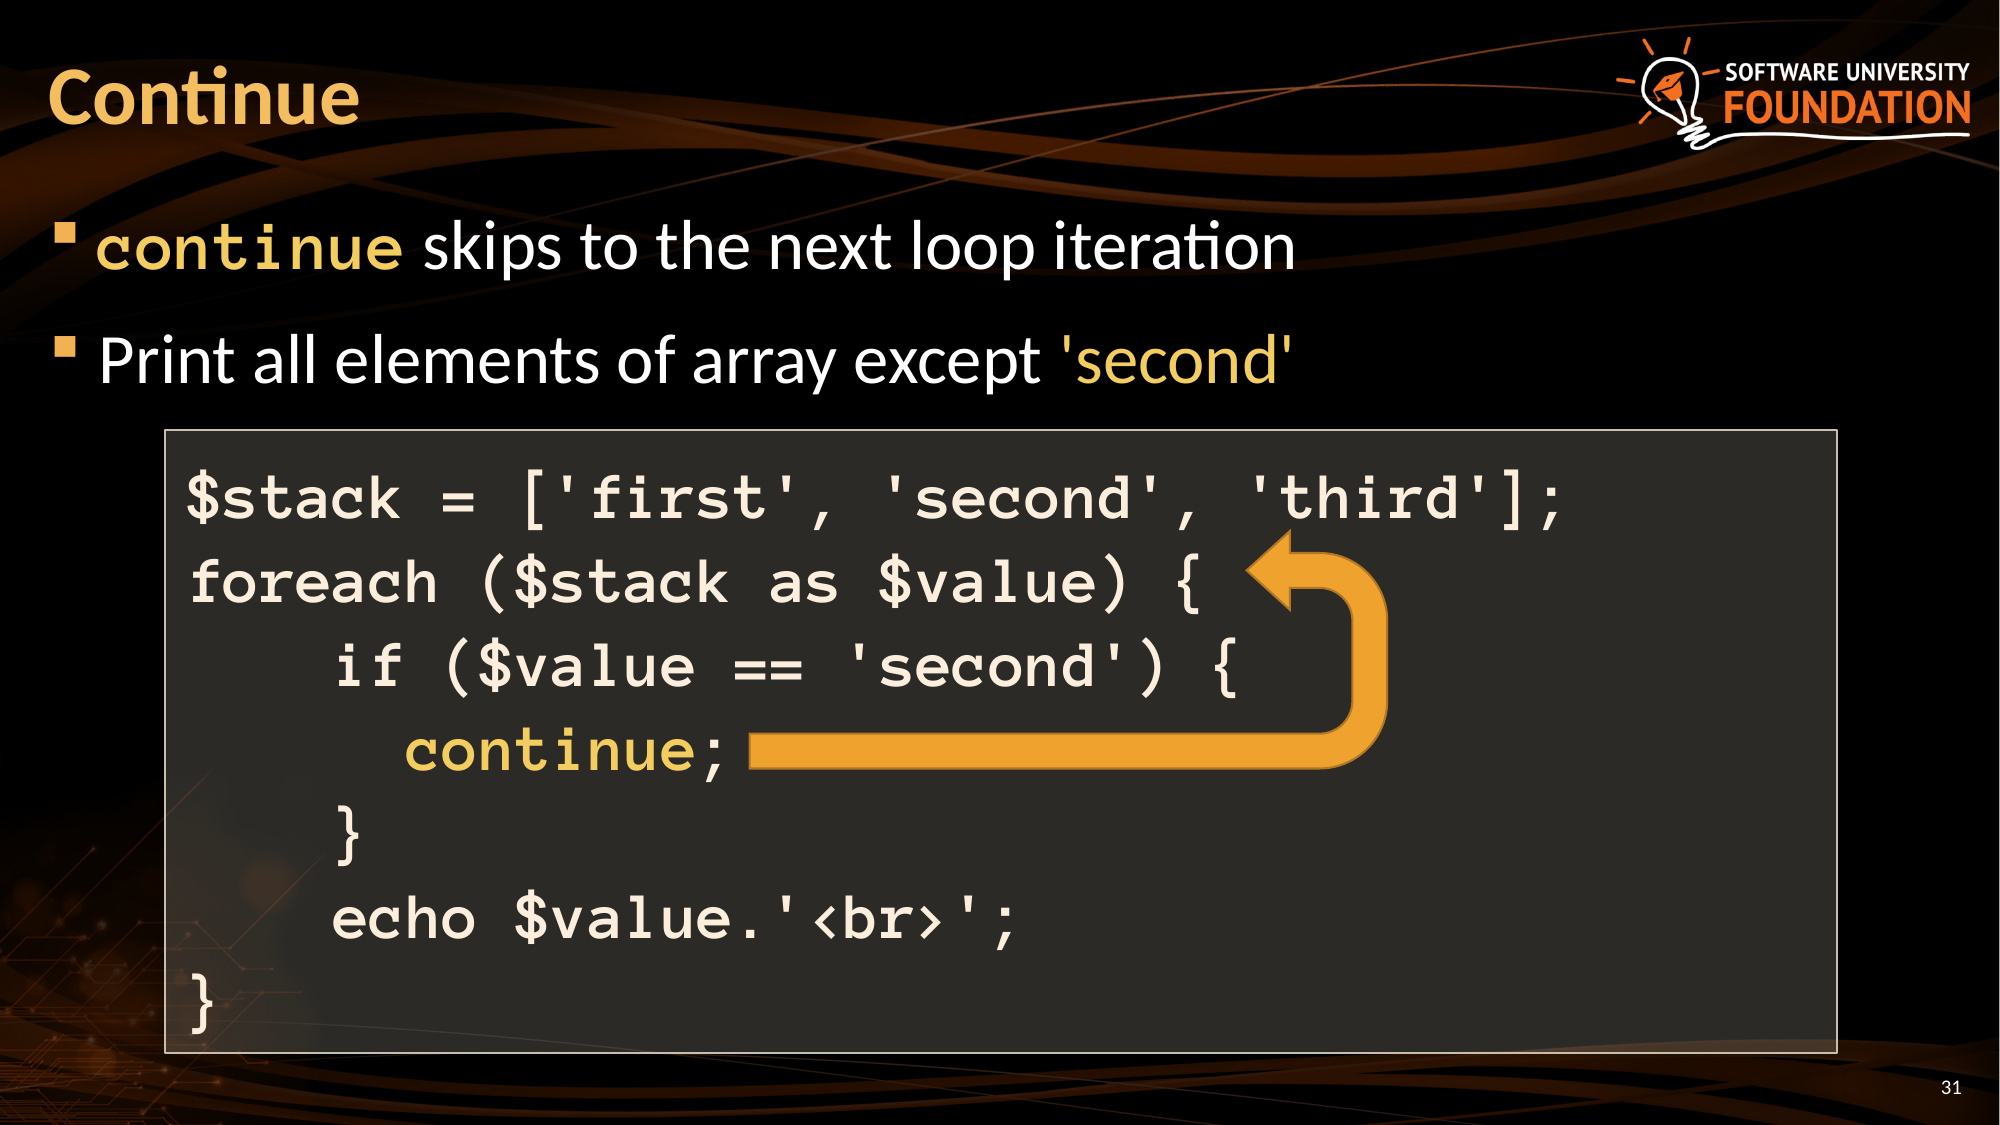

# Continue
continue skips to the next loop iteration
Print all elements of array except 'second'

$stack = ['first', 'second', 'third']; foreach ($stack as $value) {
    if ($value == 'second') {
      continue;
    }
    echo $value.'<br>';
}
31